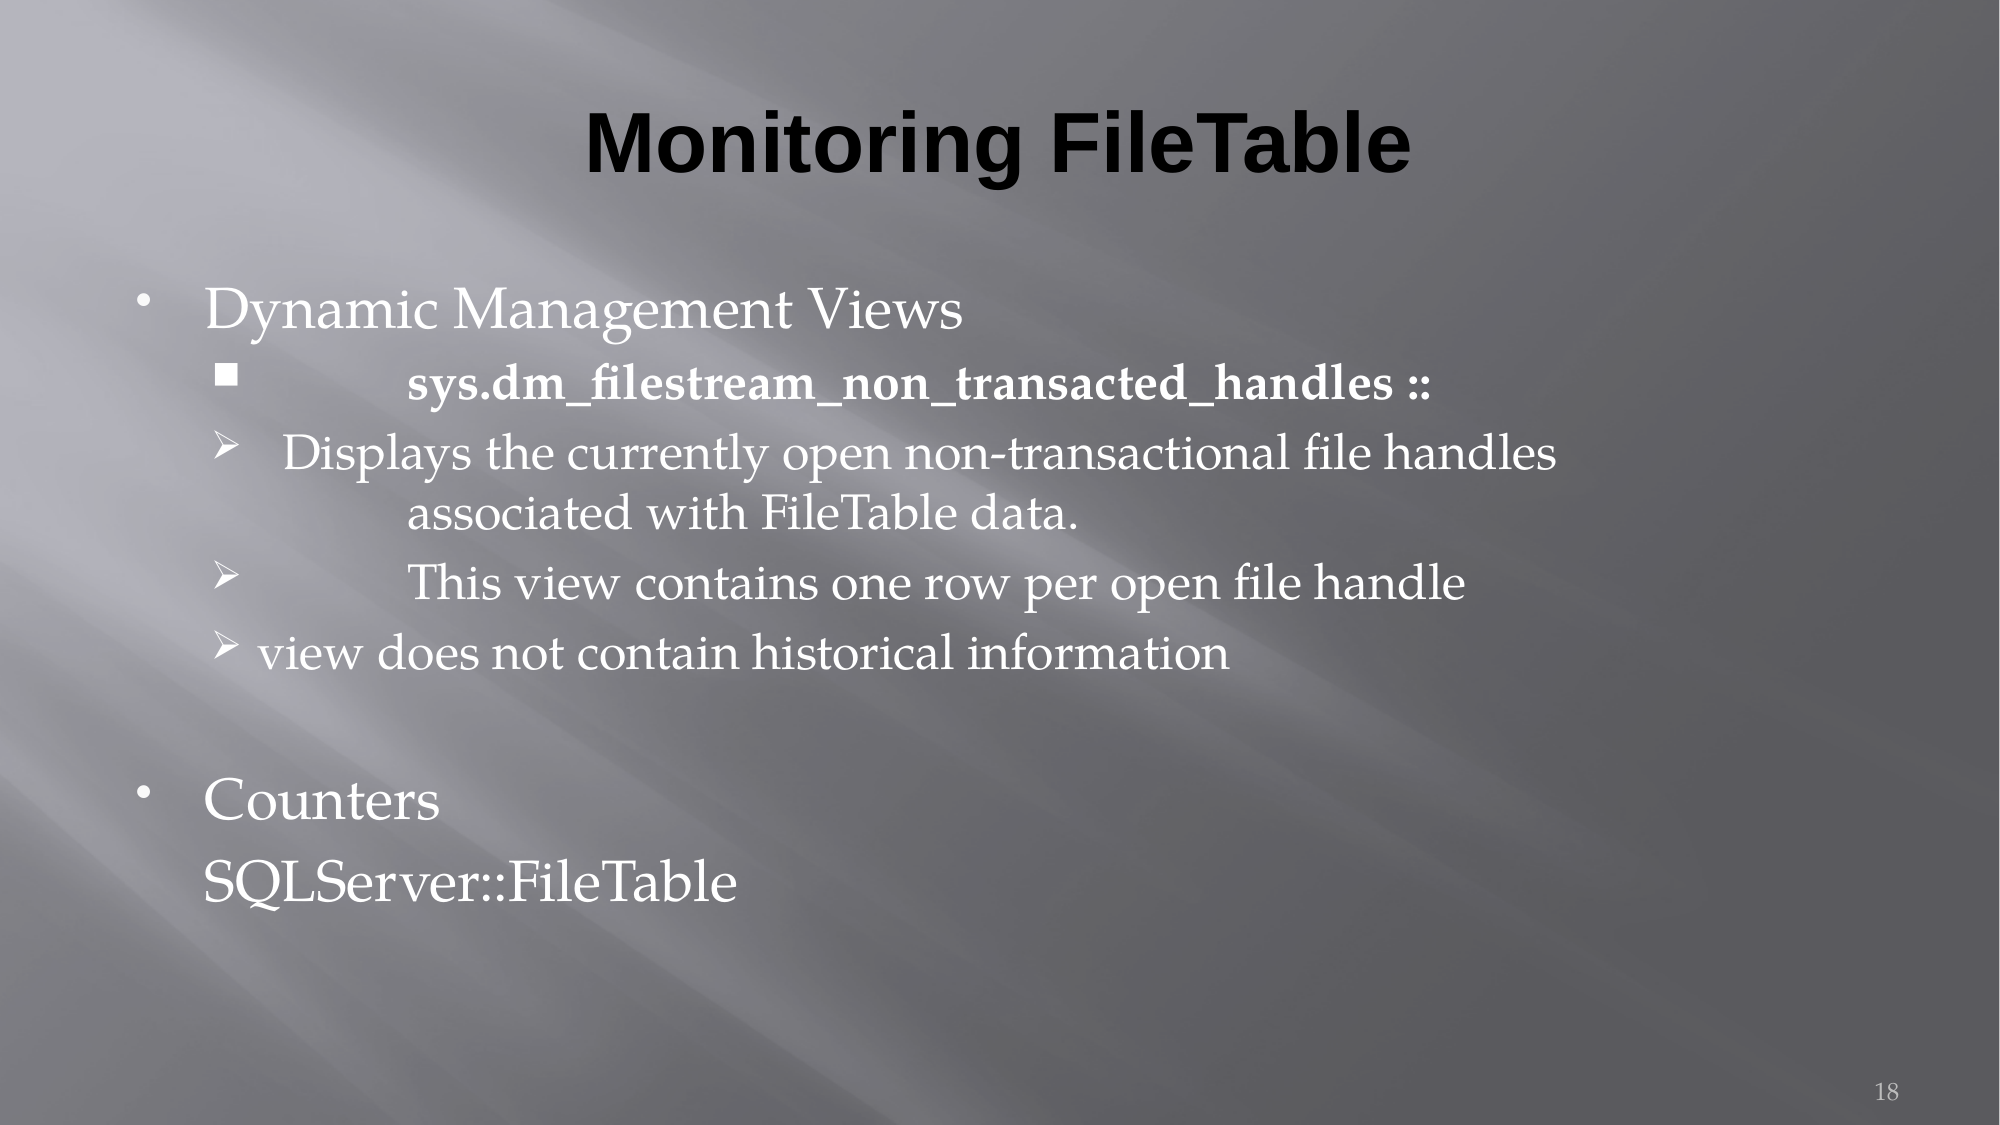

# Monitoring FileTable
Dynamic Management Views
	sys.dm_filestream_non_transacted_handles ::
  Displays the currently open non-transactional file handles 			associated with FileTable data.
	This view contains one row per open file handle
view does not contain historical information

Counters
	SQLServer::FileTable

18